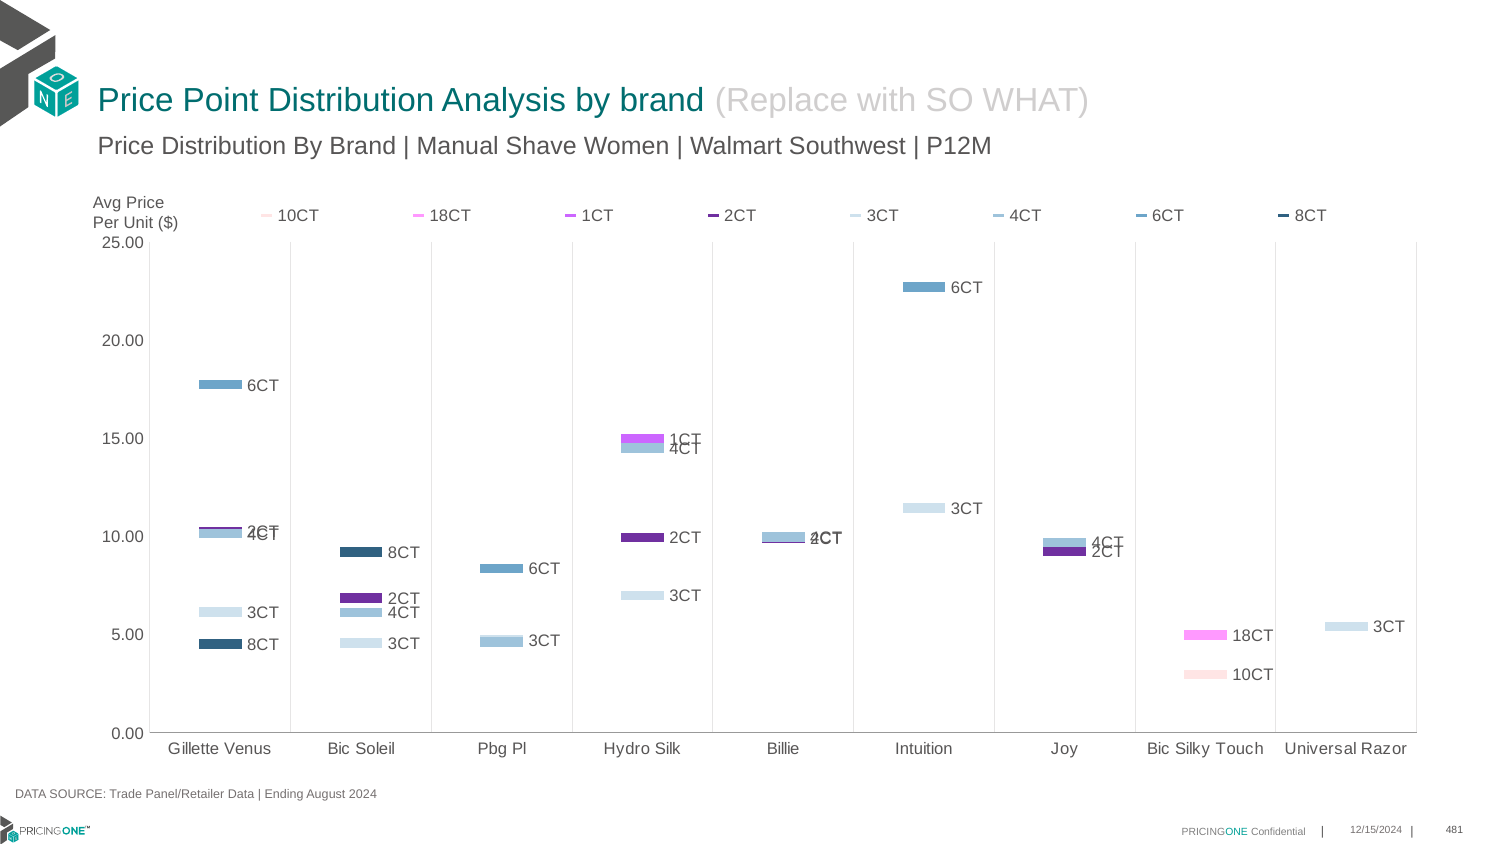

# Price Point Distribution Analysis by brand (Replace with SO WHAT)
Price Distribution By Brand | Manual Shave Women | Walmart Southwest | P12M

### Chart

| Category | 10CT | 18CT | 1CT | 2CT | 3CT | 4CT | 6CT | 8CT |
|---|---|---|---|---|---|---|---|---|
| Gillette Venus | None | None | None | 10.252656098230194 | 6.149612957979589 | 10.129280977456704 | 17.72684398931771 | 4.511725119002024 |
| Bic Soleil | None | None | None | 6.868513326182546 | 4.578118164089052 | 6.121480757320855 | None | 9.207285234112405 |
| Pbg Pl | None | None | None | None | 4.728675978697995 | 4.62603834942459 | 8.365628015934764 | None |
| Hydro Silk | None | None | 14.961307347470829 | 9.949945516040927 | 6.9955022602182675 | 14.510379521141111 | None | None |
| Billie | None | None | None | 9.908746415919616 | None | 9.970240713050107 | None | None |
| Intuition | None | None | None | None | 11.442545364195947 | None | 22.70196676619499 | None |
| Joy | None | None | None | 9.258677031744742 | None | 9.69829721847659 | None | None |
| Bic Silky Touch | 2.9700471954432968 | 4.977502747646581 | None | None | None | None | None | None |
| Universal Razor | None | None | None | None | 5.405395246474078 | None | None | None |
Avg Price
Per Unit ($)
DATA SOURCE: Trade Panel/Retailer Data | Ending August 2024
12/15/2024
481